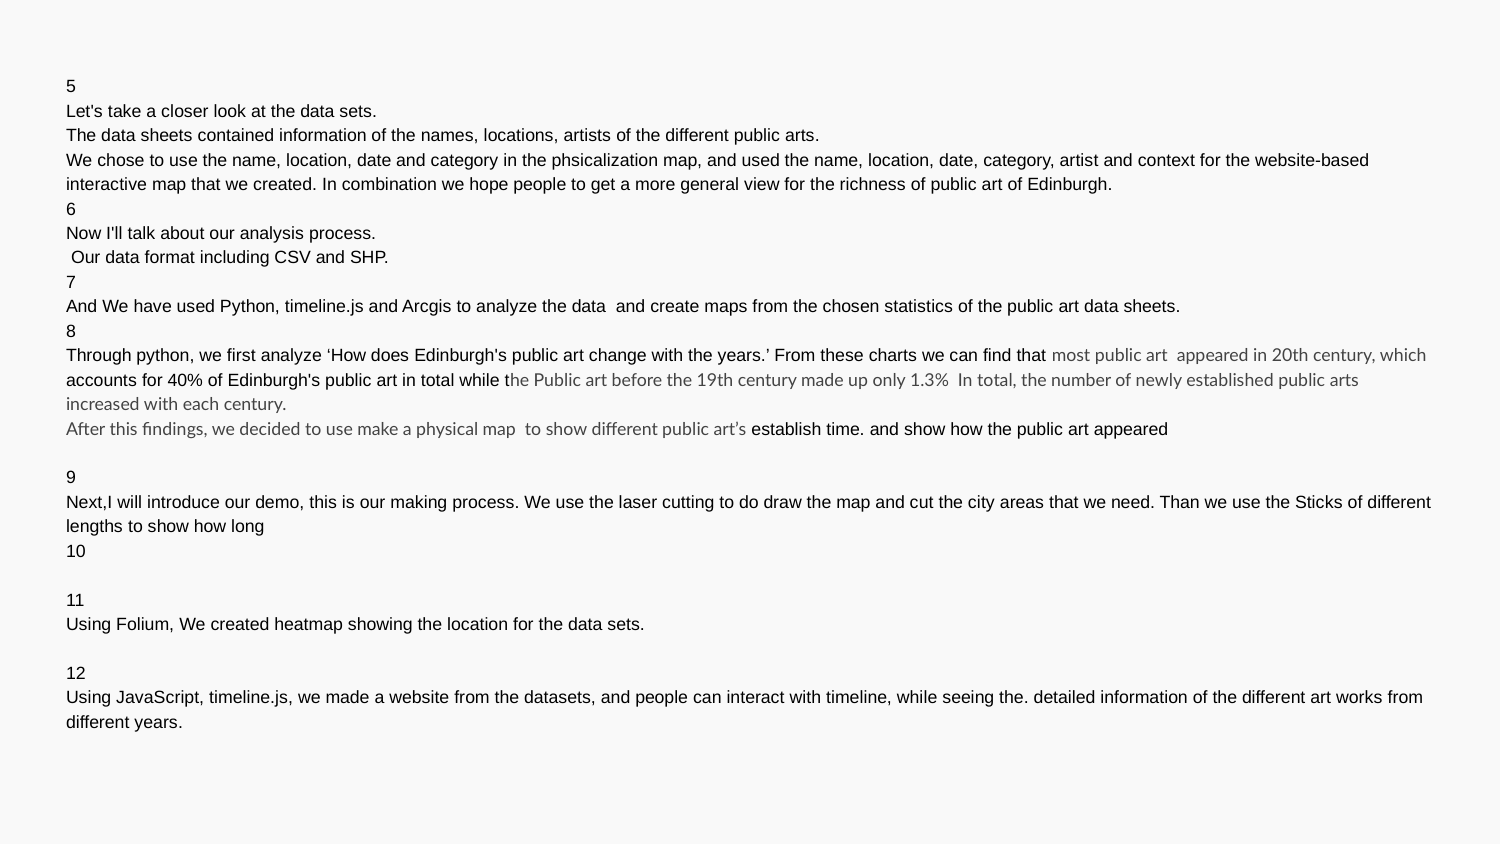

5
Let's take a closer look at the data sets.
The data sheets contained information of the names, locations, artists of the different public arts.
We chose to use the name, location, date and category in the phsicalization map, and used the name, location, date, category, artist and context for the website-based interactive map that we created. In combination we hope people to get a more general view for the richness of public art of Edinburgh.
6
Now I'll talk about our analysis process.
 Our data format including CSV and SHP.
7
And We have used Python, timeline.js and Arcgis to analyze the data  and create maps from the chosen statistics of the public art data sheets.
8
Through python, we first analyze ‘How does Edinburgh's public art change with the years.’ From these charts we can find that most public art  appeared in 20th century, which accounts for 40% of Edinburgh's public art in total while the Public art before the 19th century made up only 1.3%  In total, the number of newly established public arts increased with each century.
After this findings, we decided to use make a physical map  to show different public art’s establish time. and show how the public art appeared

9
Next,I will introduce our demo, this is our making process. We use the laser cutting to do draw the map and cut the city areas that we need. Than we use the Sticks of different lengths to show how long
10

11
Using Folium, We created heatmap showing the location for the data sets.

12
Using JavaScript, timeline.js, we made a website from the datasets, and people can interact with timeline, while seeing the. detailed information of the different art works from different years.